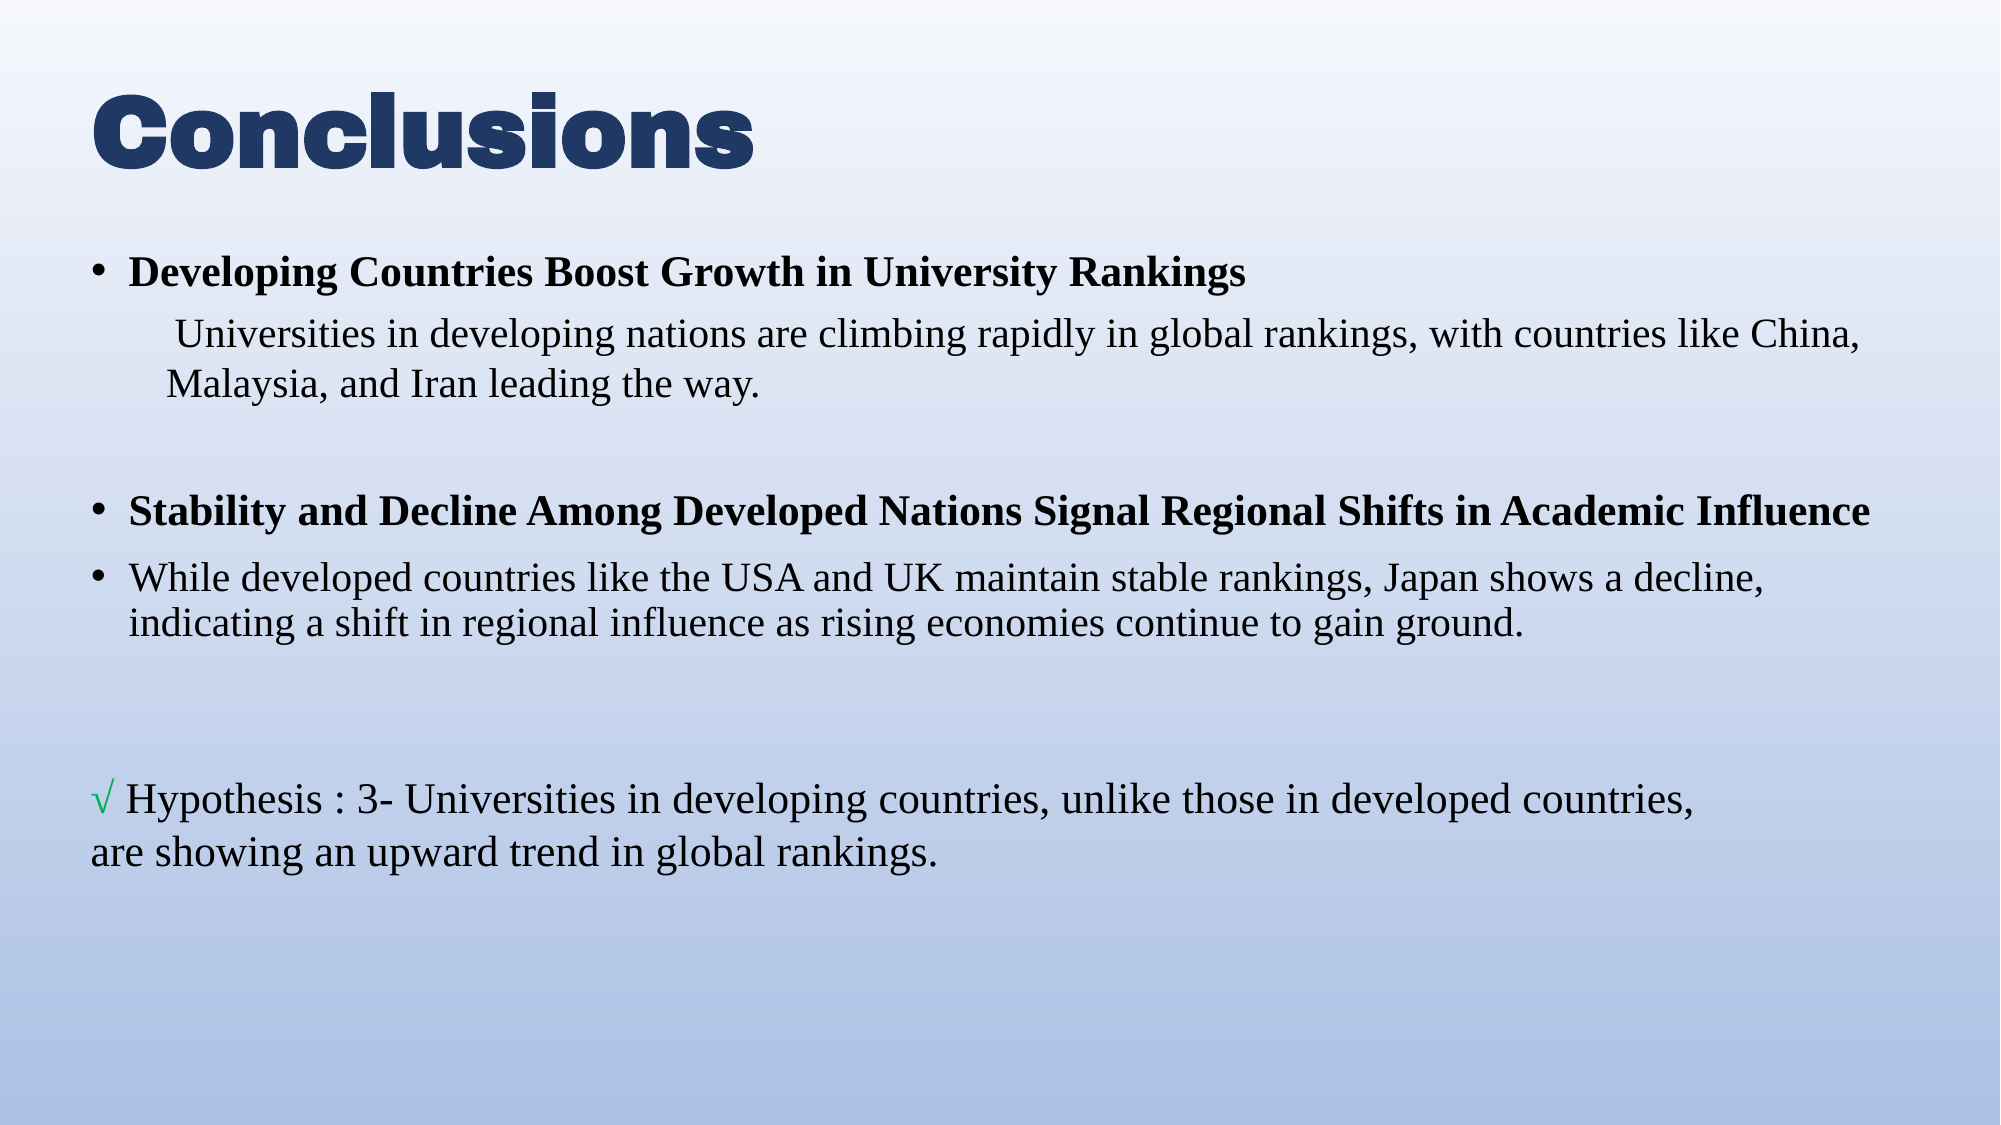

# Conclusions
Developing Countries Boost Growth in University Rankings
 Universities in developing nations are climbing rapidly in global rankings, with countries like China, Malaysia, and Iran leading the way.

Stability and Decline Among Developed Nations Signal Regional Shifts in Academic Influence
While developed countries like the USA and UK maintain stable rankings, Japan shows a decline, indicating a shift in regional influence as rising economies continue to gain ground.

√ Hypothesis : 3- Universities in developing countries, unlike those in developed countries, are showing an upward trend in global rankings.